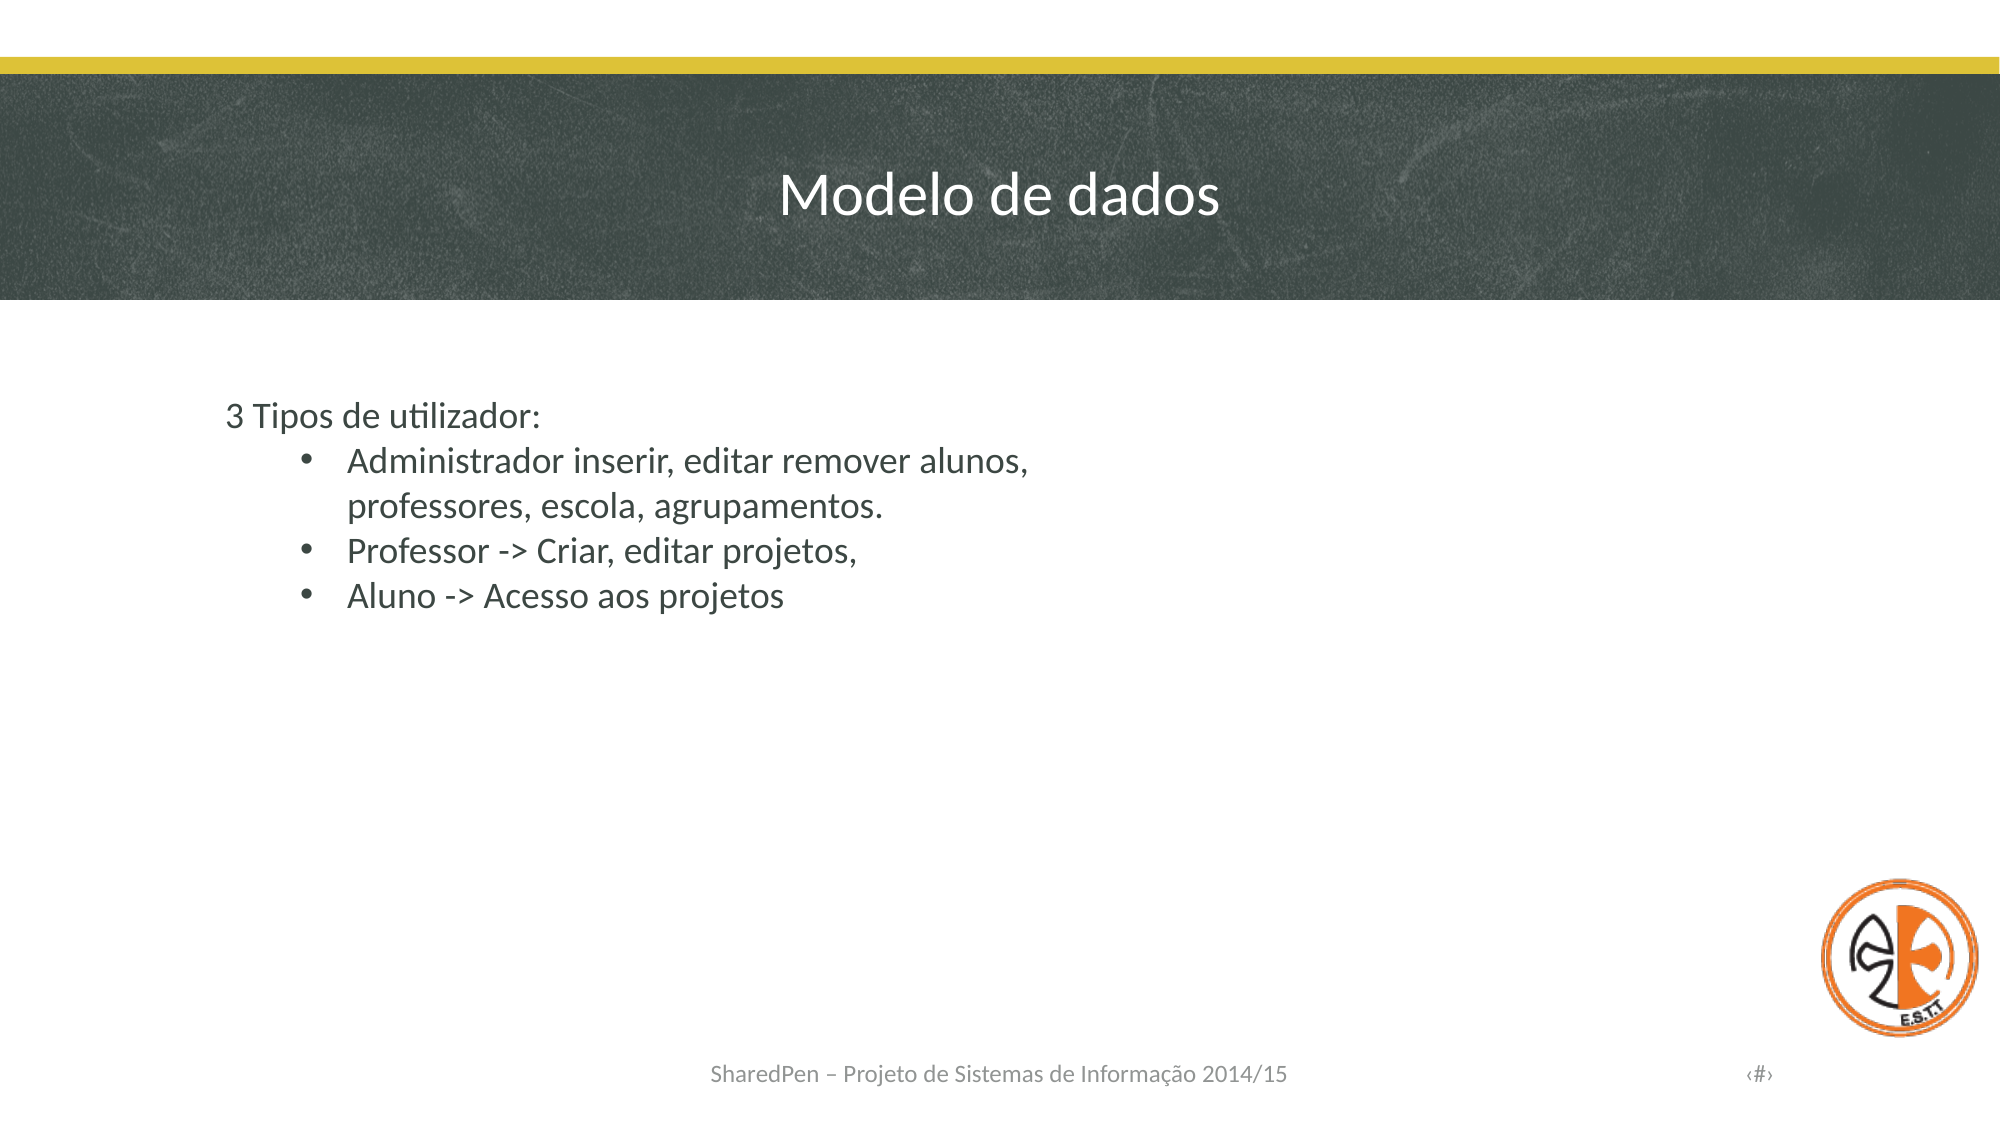

# Modelo de dados
3 Tipos de utilizador:
Administrador inserir, editar remover alunos, professores, escola, agrupamentos.
Professor -> Criar, editar projetos,
Aluno -> Acesso aos projetos
SharedPen – Projeto de Sistemas de Informação 2014/15
‹#›